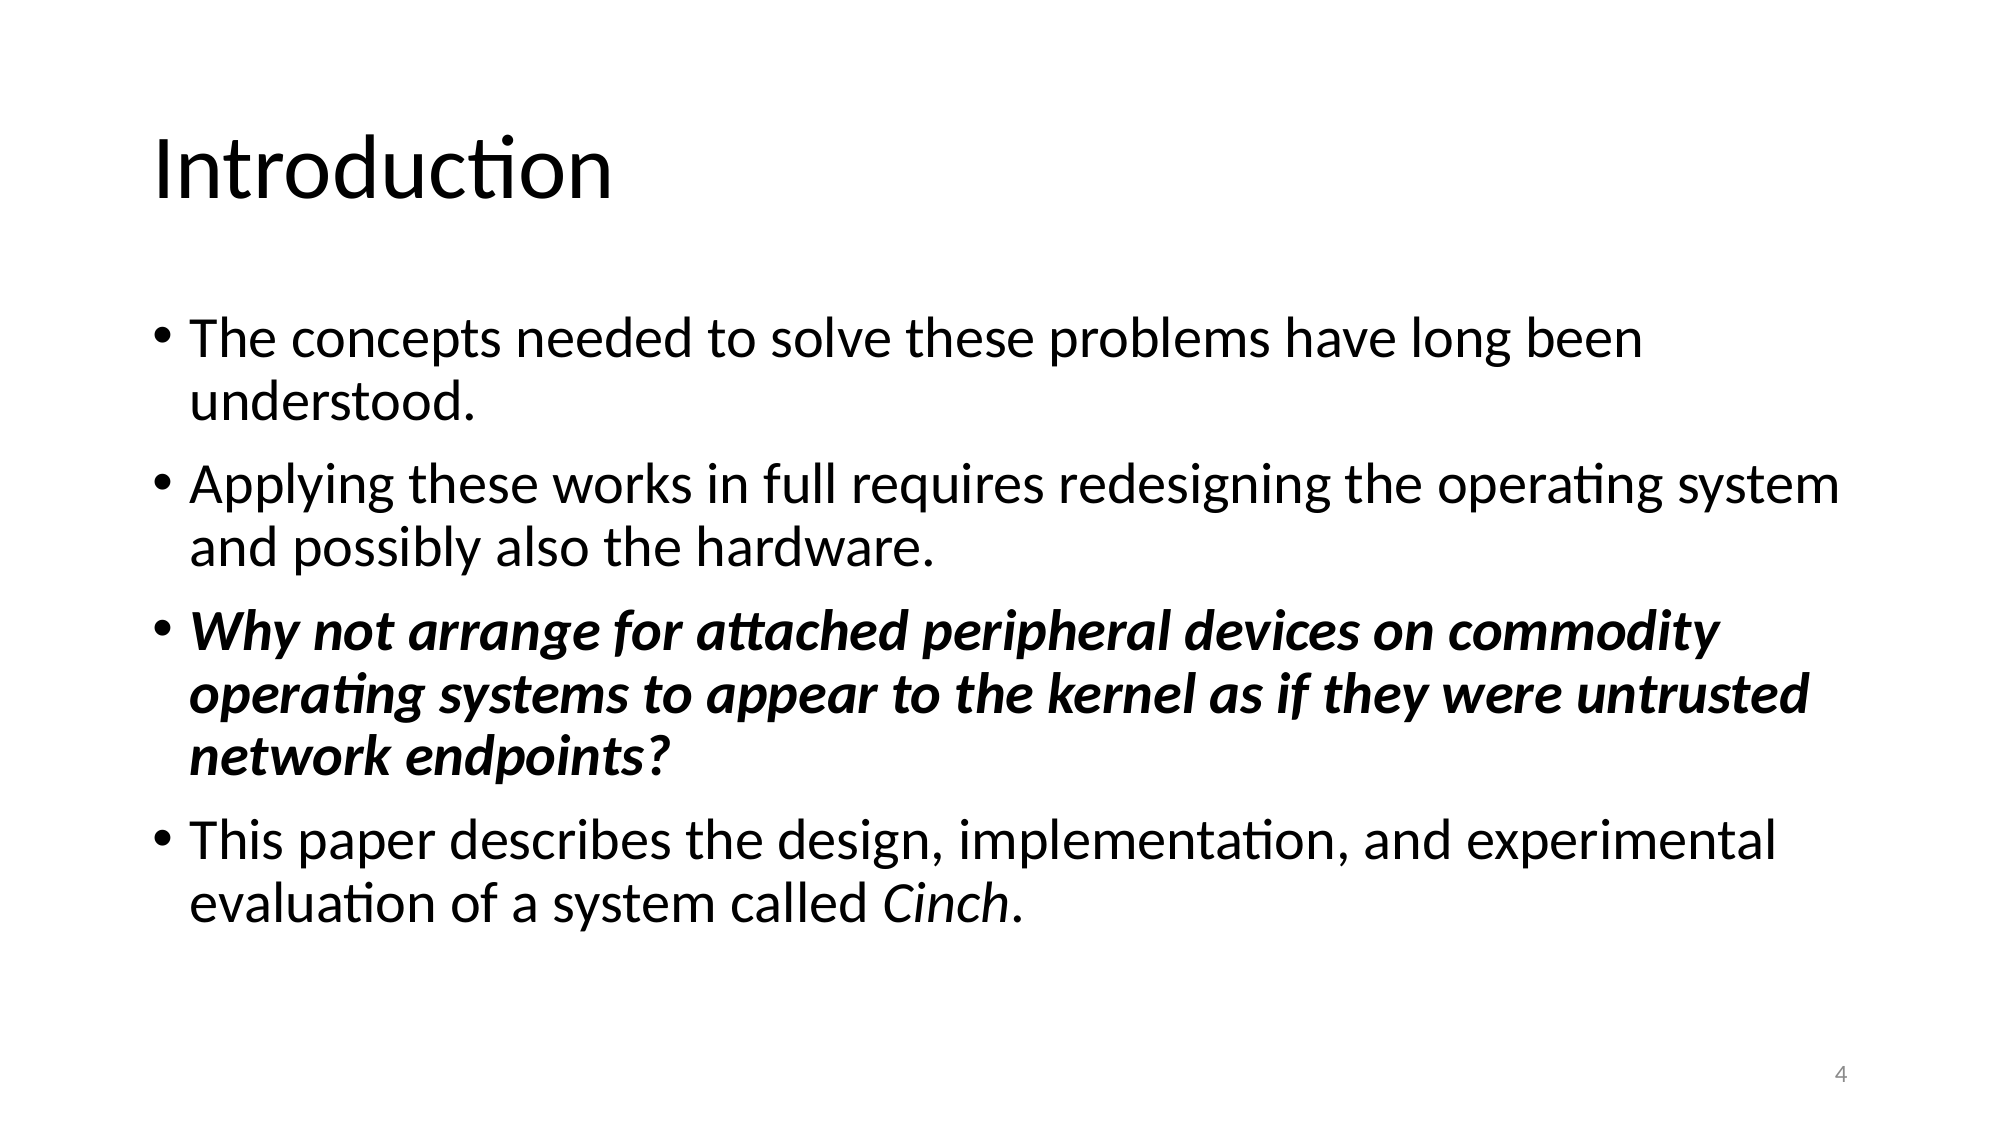

# Introduction
The concepts needed to solve these problems have long been understood.
Applying these works in full requires redesigning the operating system and possibly also the hardware.
Why not arrange for attached peripheral devices on commodity operating systems to appear to the kernel as if they were untrusted network endpoints?
This paper describes the design, implementation, and experimental evaluation of a system called Cinch.
4